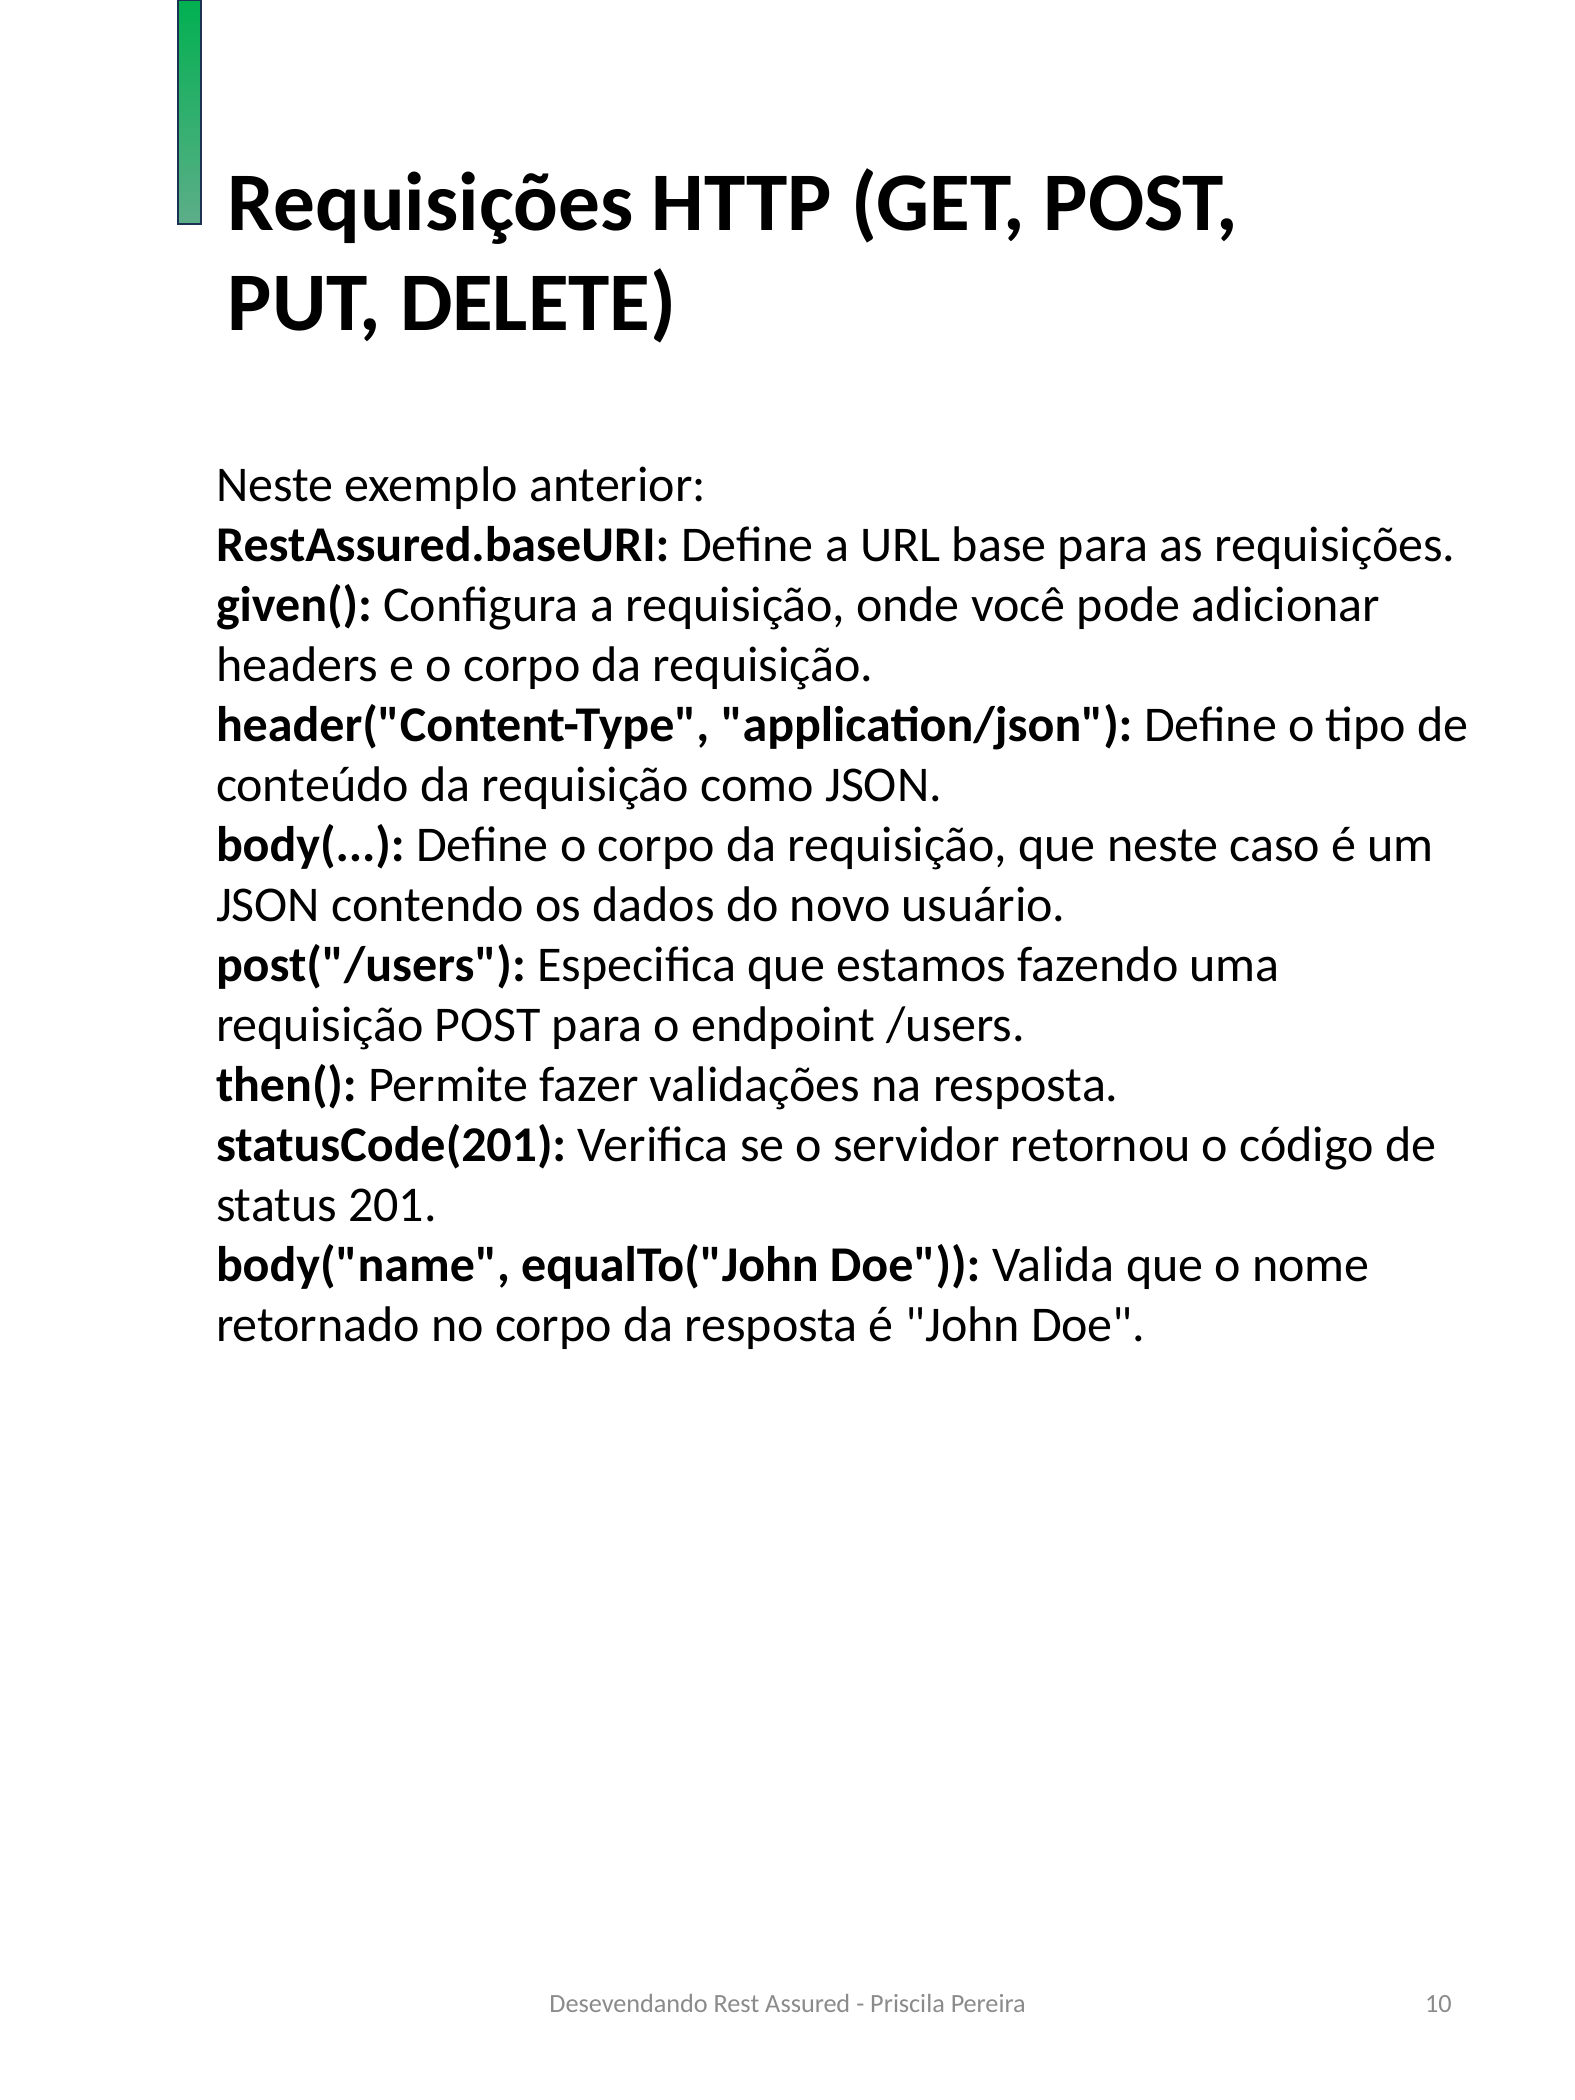

Requisições HTTP (GET, POST, PUT, DELETE)
Neste exemplo anterior:
RestAssured.baseURI: Define a URL base para as requisições.
given(): Configura a requisição, onde você pode adicionar headers e o corpo da requisição.
header("Content-Type", "application/json"): Define o tipo de conteúdo da requisição como JSON.
body(...): Define o corpo da requisição, que neste caso é um JSON contendo os dados do novo usuário.
post("/users"): Especifica que estamos fazendo uma requisição POST para o endpoint /users.
then(): Permite fazer validações na resposta.
statusCode(201): Verifica se o servidor retornou o código de status 201.
body("name", equalTo("John Doe")): Valida que o nome retornado no corpo da resposta é "John Doe".
Desevendando Rest Assured - Priscila Pereira
10